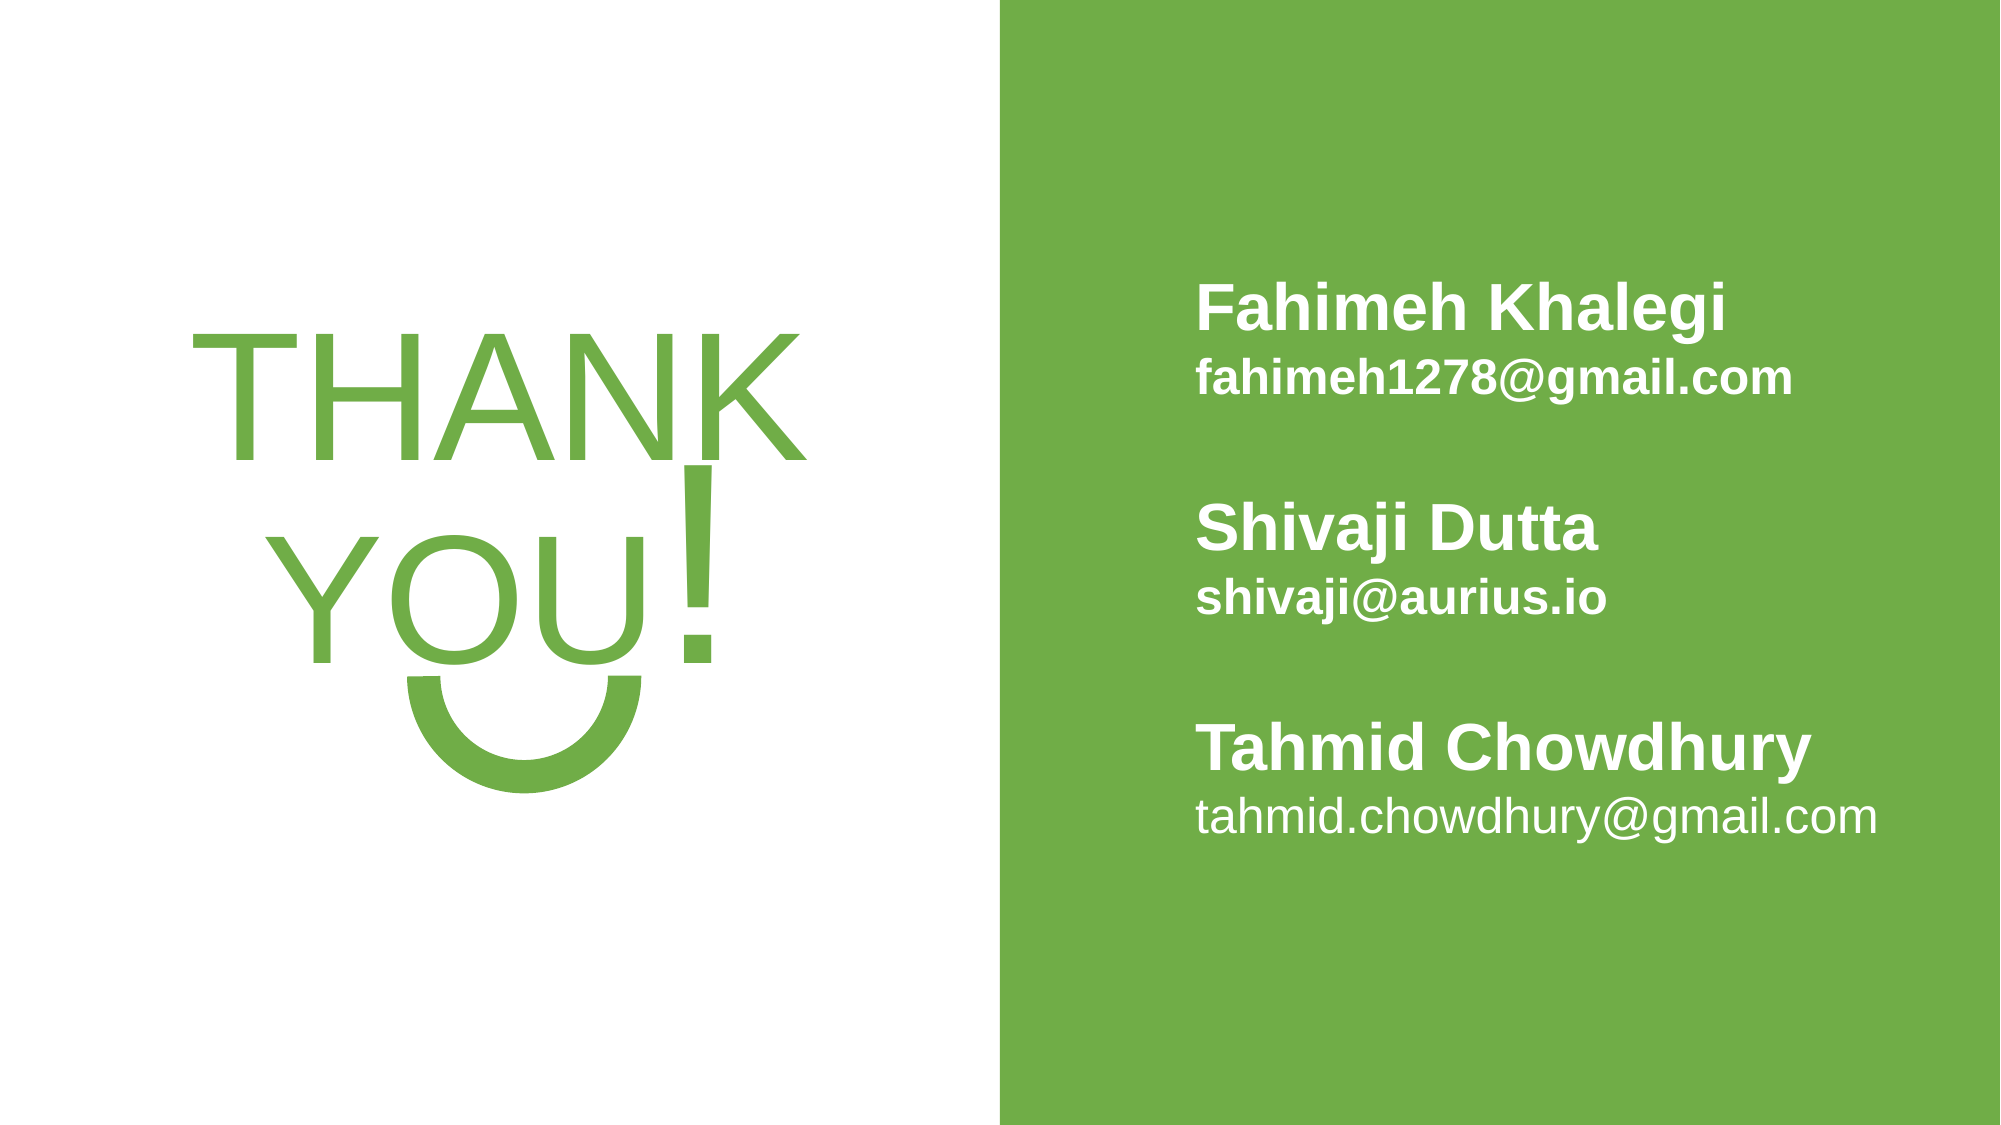

Fahimeh Khalegi
fahimeh1278@gmail.com

Shivaji Dutta
shivaji@aurius.io

Tahmid Chowdhury
tahmid.chowdhury@gmail.com
THANK
YOU!